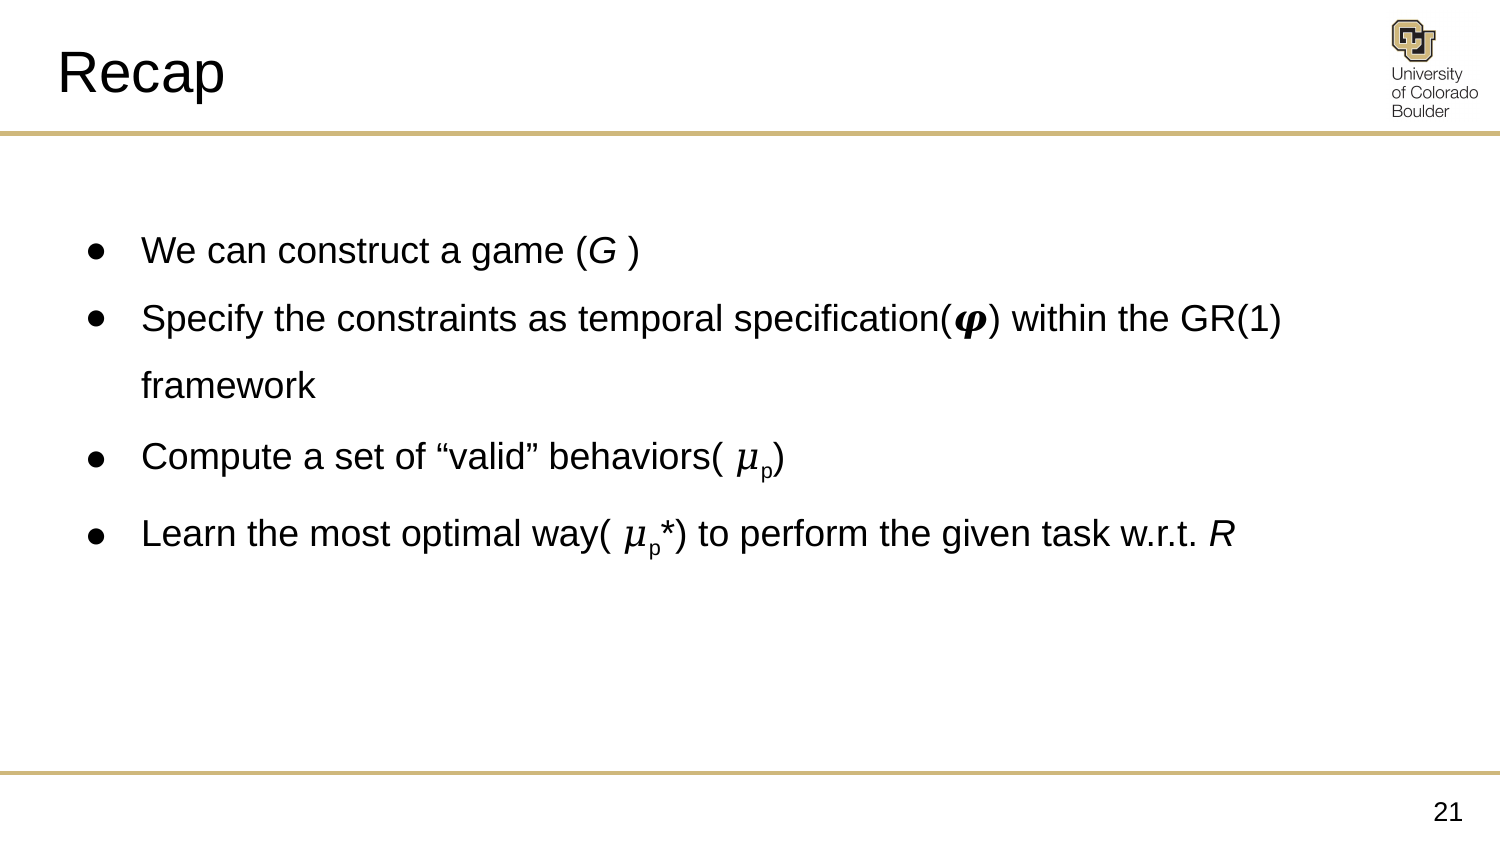

# Recap
We can construct a game (G )
Specify the constraints as temporal specification(𝝋) within the GR(1) framework
Compute a set of “valid” behaviors( 𝜇p)
Learn the most optimal way( 𝜇p*) to perform the given task w.r.t. R
21